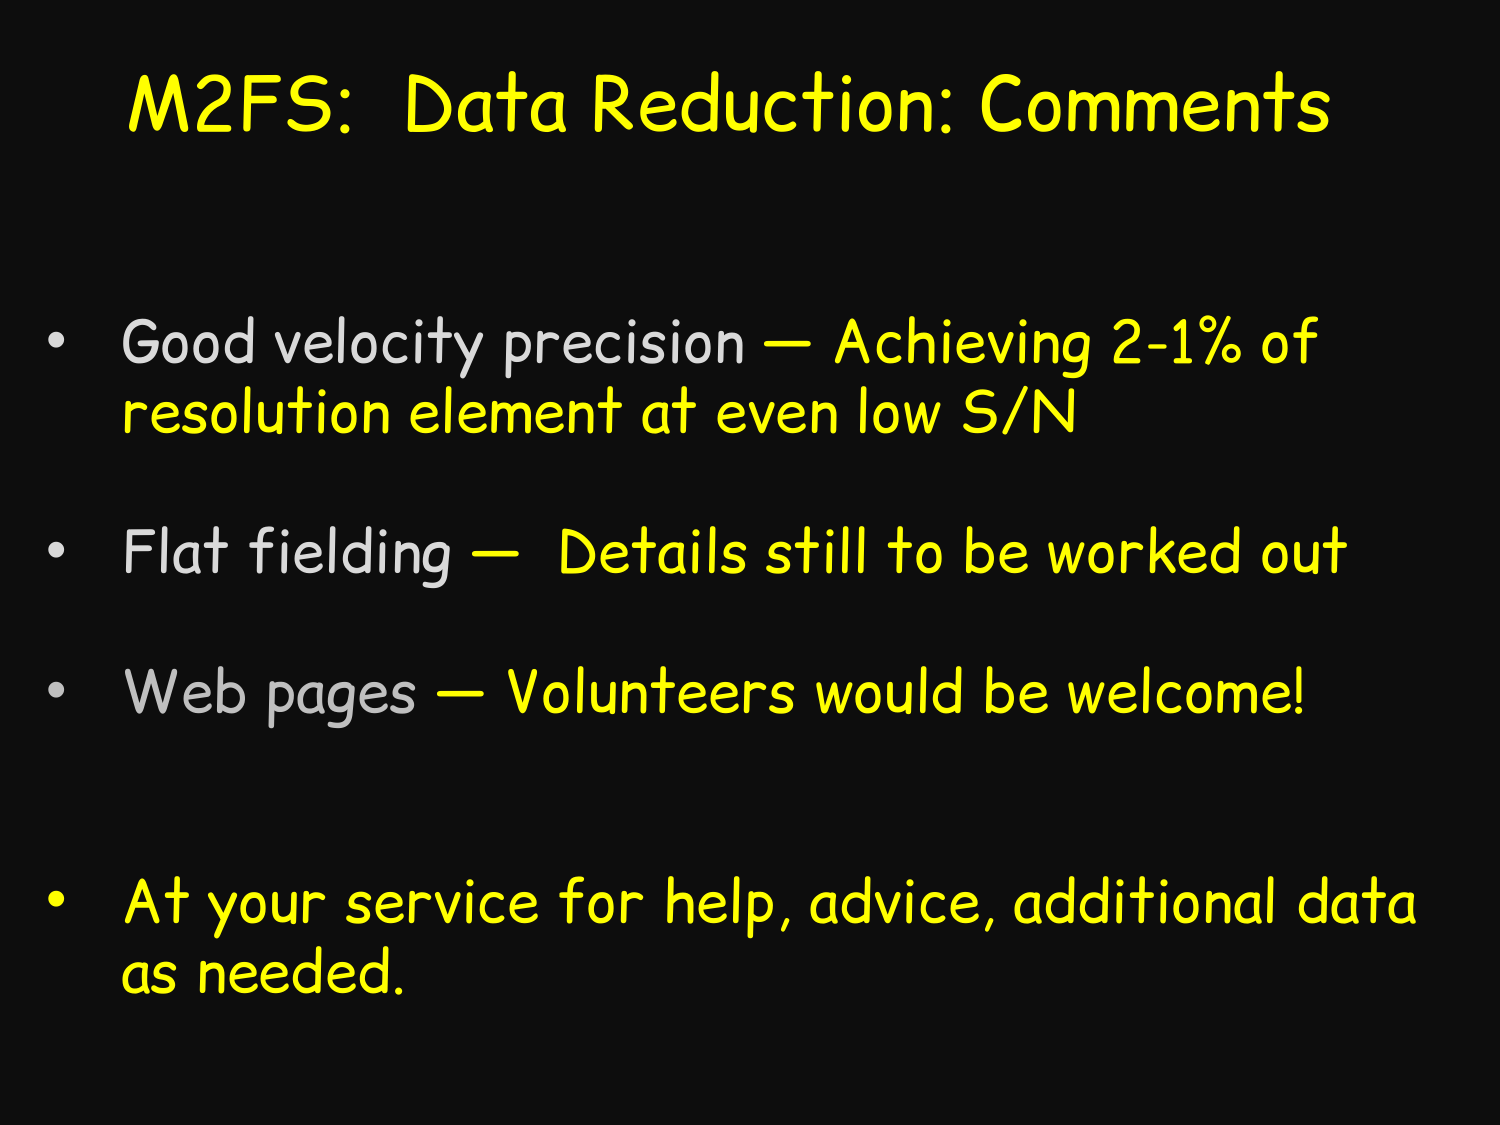

M2FS:  Data Reduction: Comments
Good velocity precision — Achieving 2-1% of resolution element at even low S/N

Flat fielding —  Details still to be worked out

Web pages — Volunteers would be welcome!

At your service for help, advice, additional data as needed.